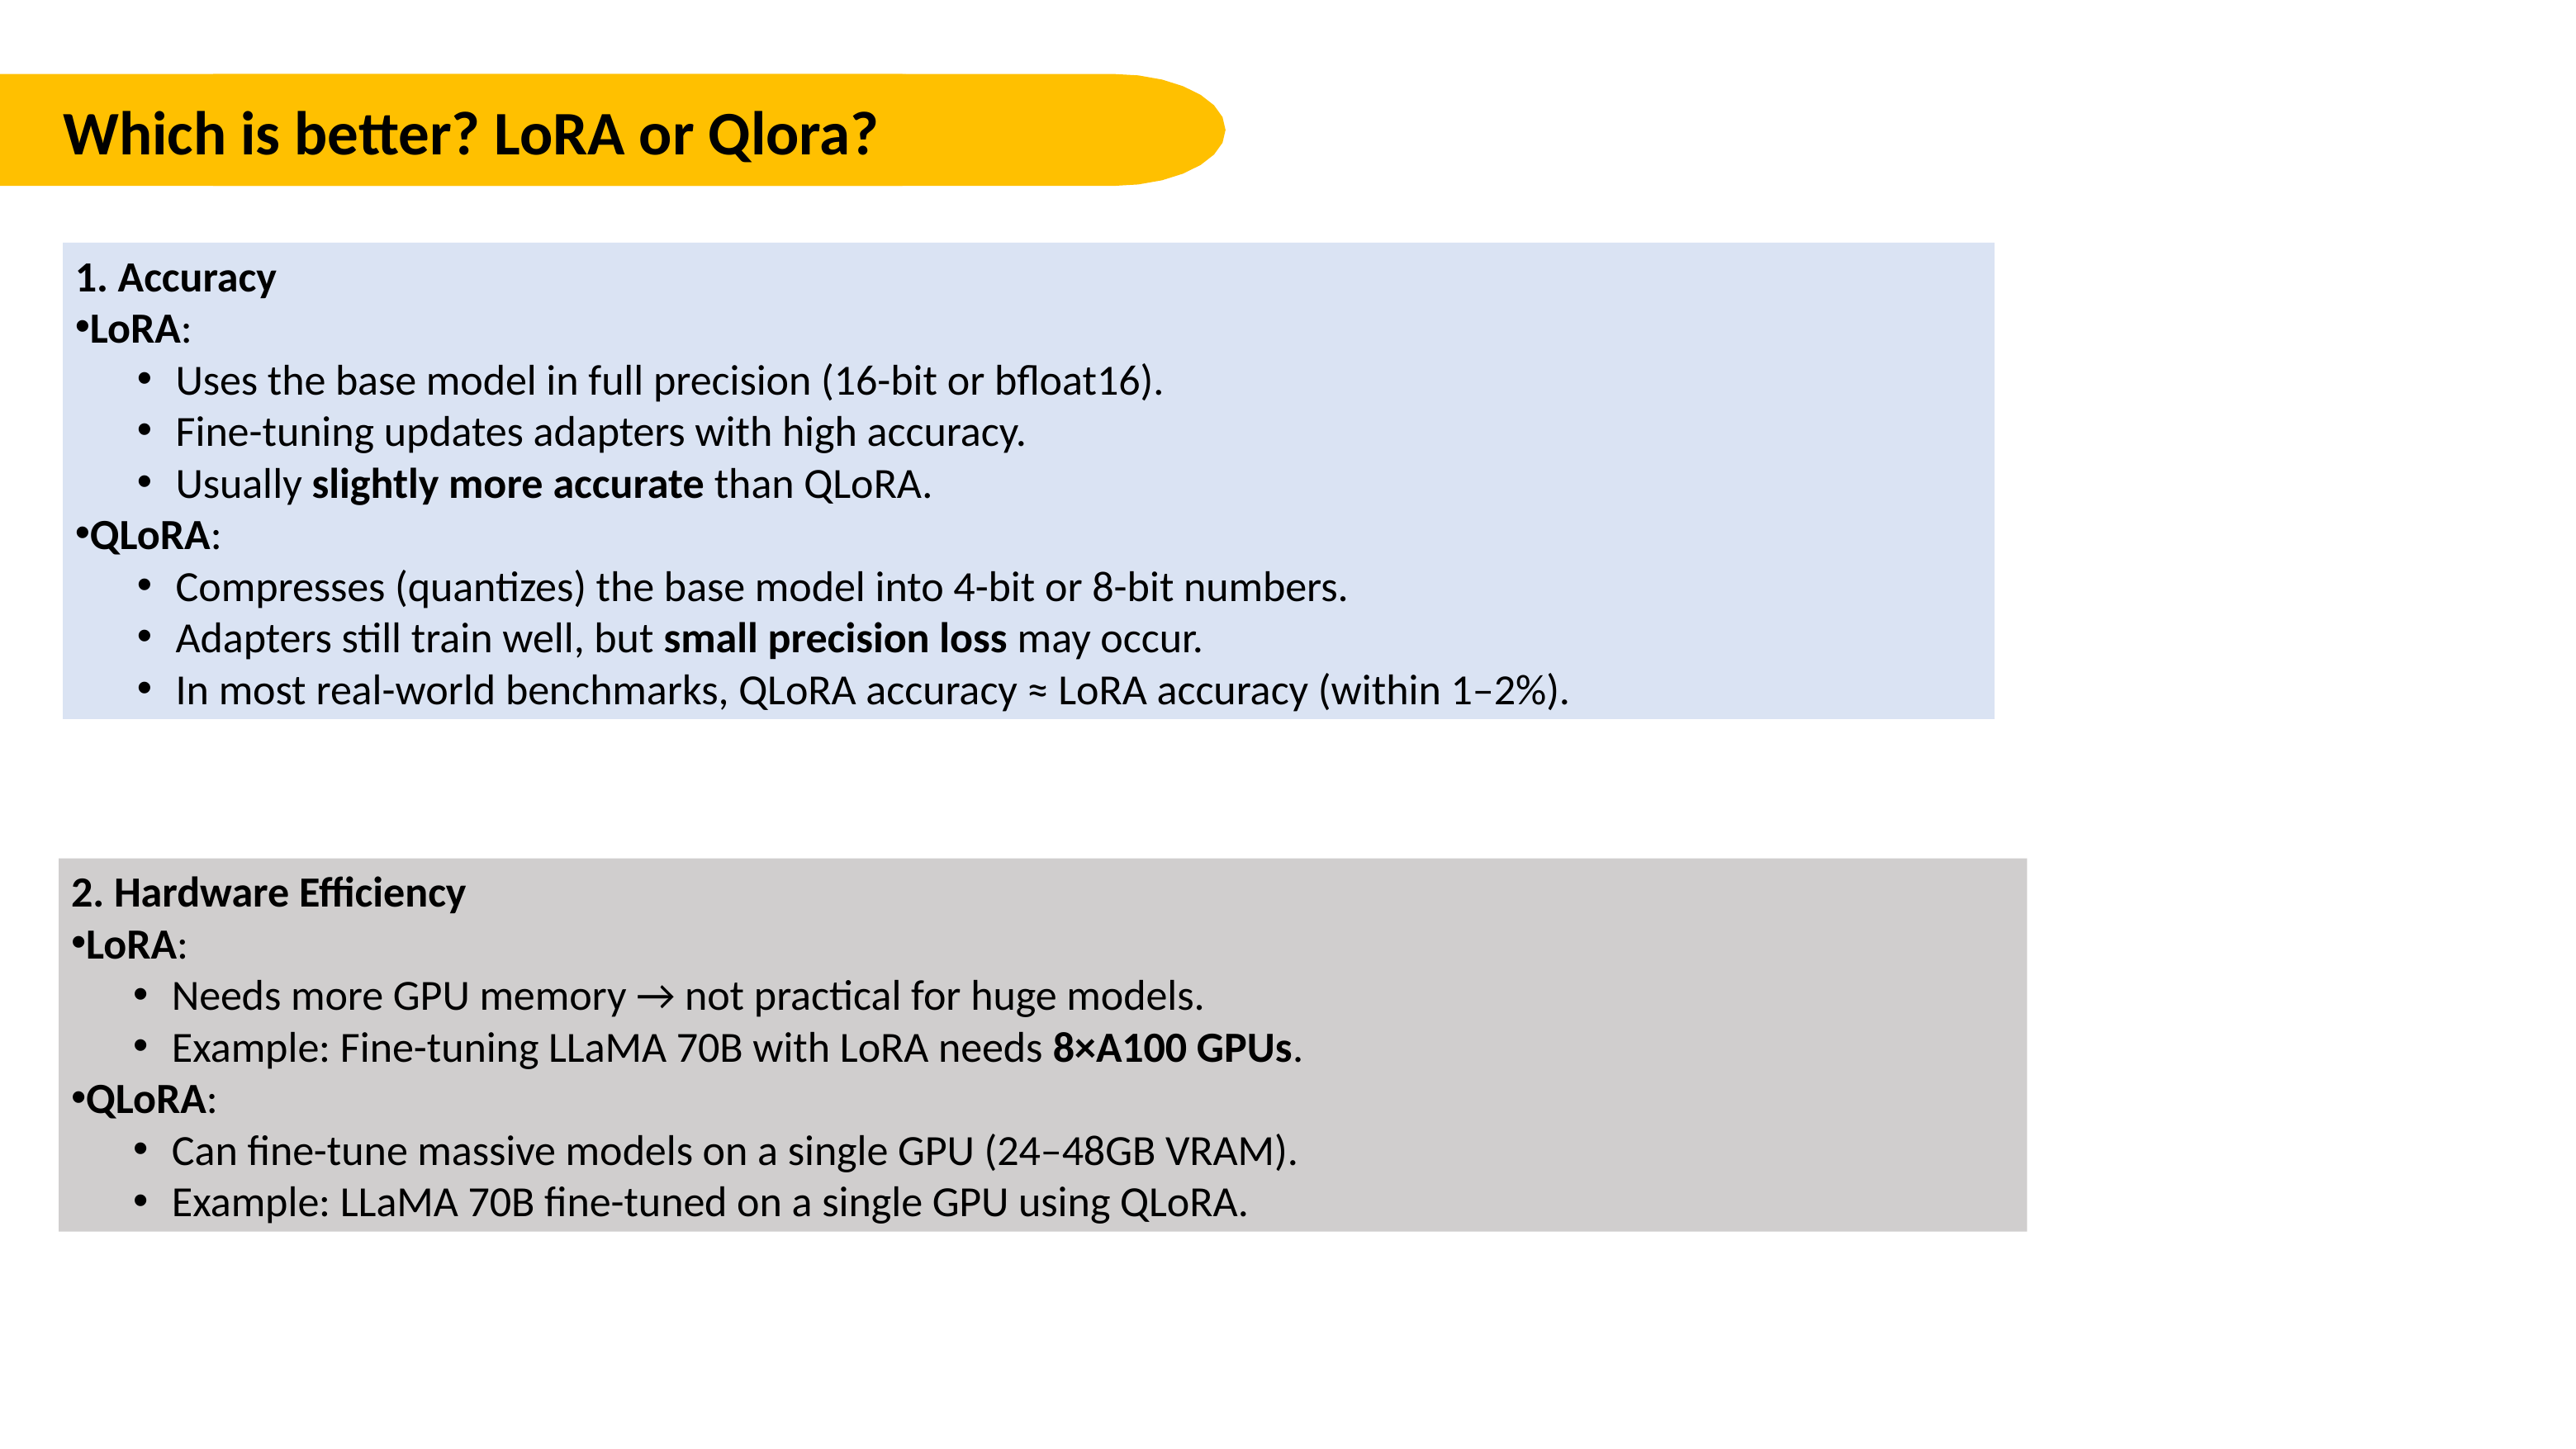

Which is better? LoRA or Qlora?
1. Accuracy
LoRA:
Uses the base model in full precision (16-bit or bfloat16).
Fine-tuning updates adapters with high accuracy.
Usually slightly more accurate than QLoRA.
QLoRA:
Compresses (quantizes) the base model into 4-bit or 8-bit numbers.
Adapters still train well, but small precision loss may occur.
In most real-world benchmarks, QLoRA accuracy ≈ LoRA accuracy (within 1–2%).
2. Hardware Efficiency
LoRA:
Needs more GPU memory → not practical for huge models.
Example: Fine-tuning LLaMA 70B with LoRA needs 8×A100 GPUs.
QLoRA:
Can fine-tune massive models on a single GPU (24–48GB VRAM).
Example: LLaMA 70B fine-tuned on a single GPU using QLoRA.